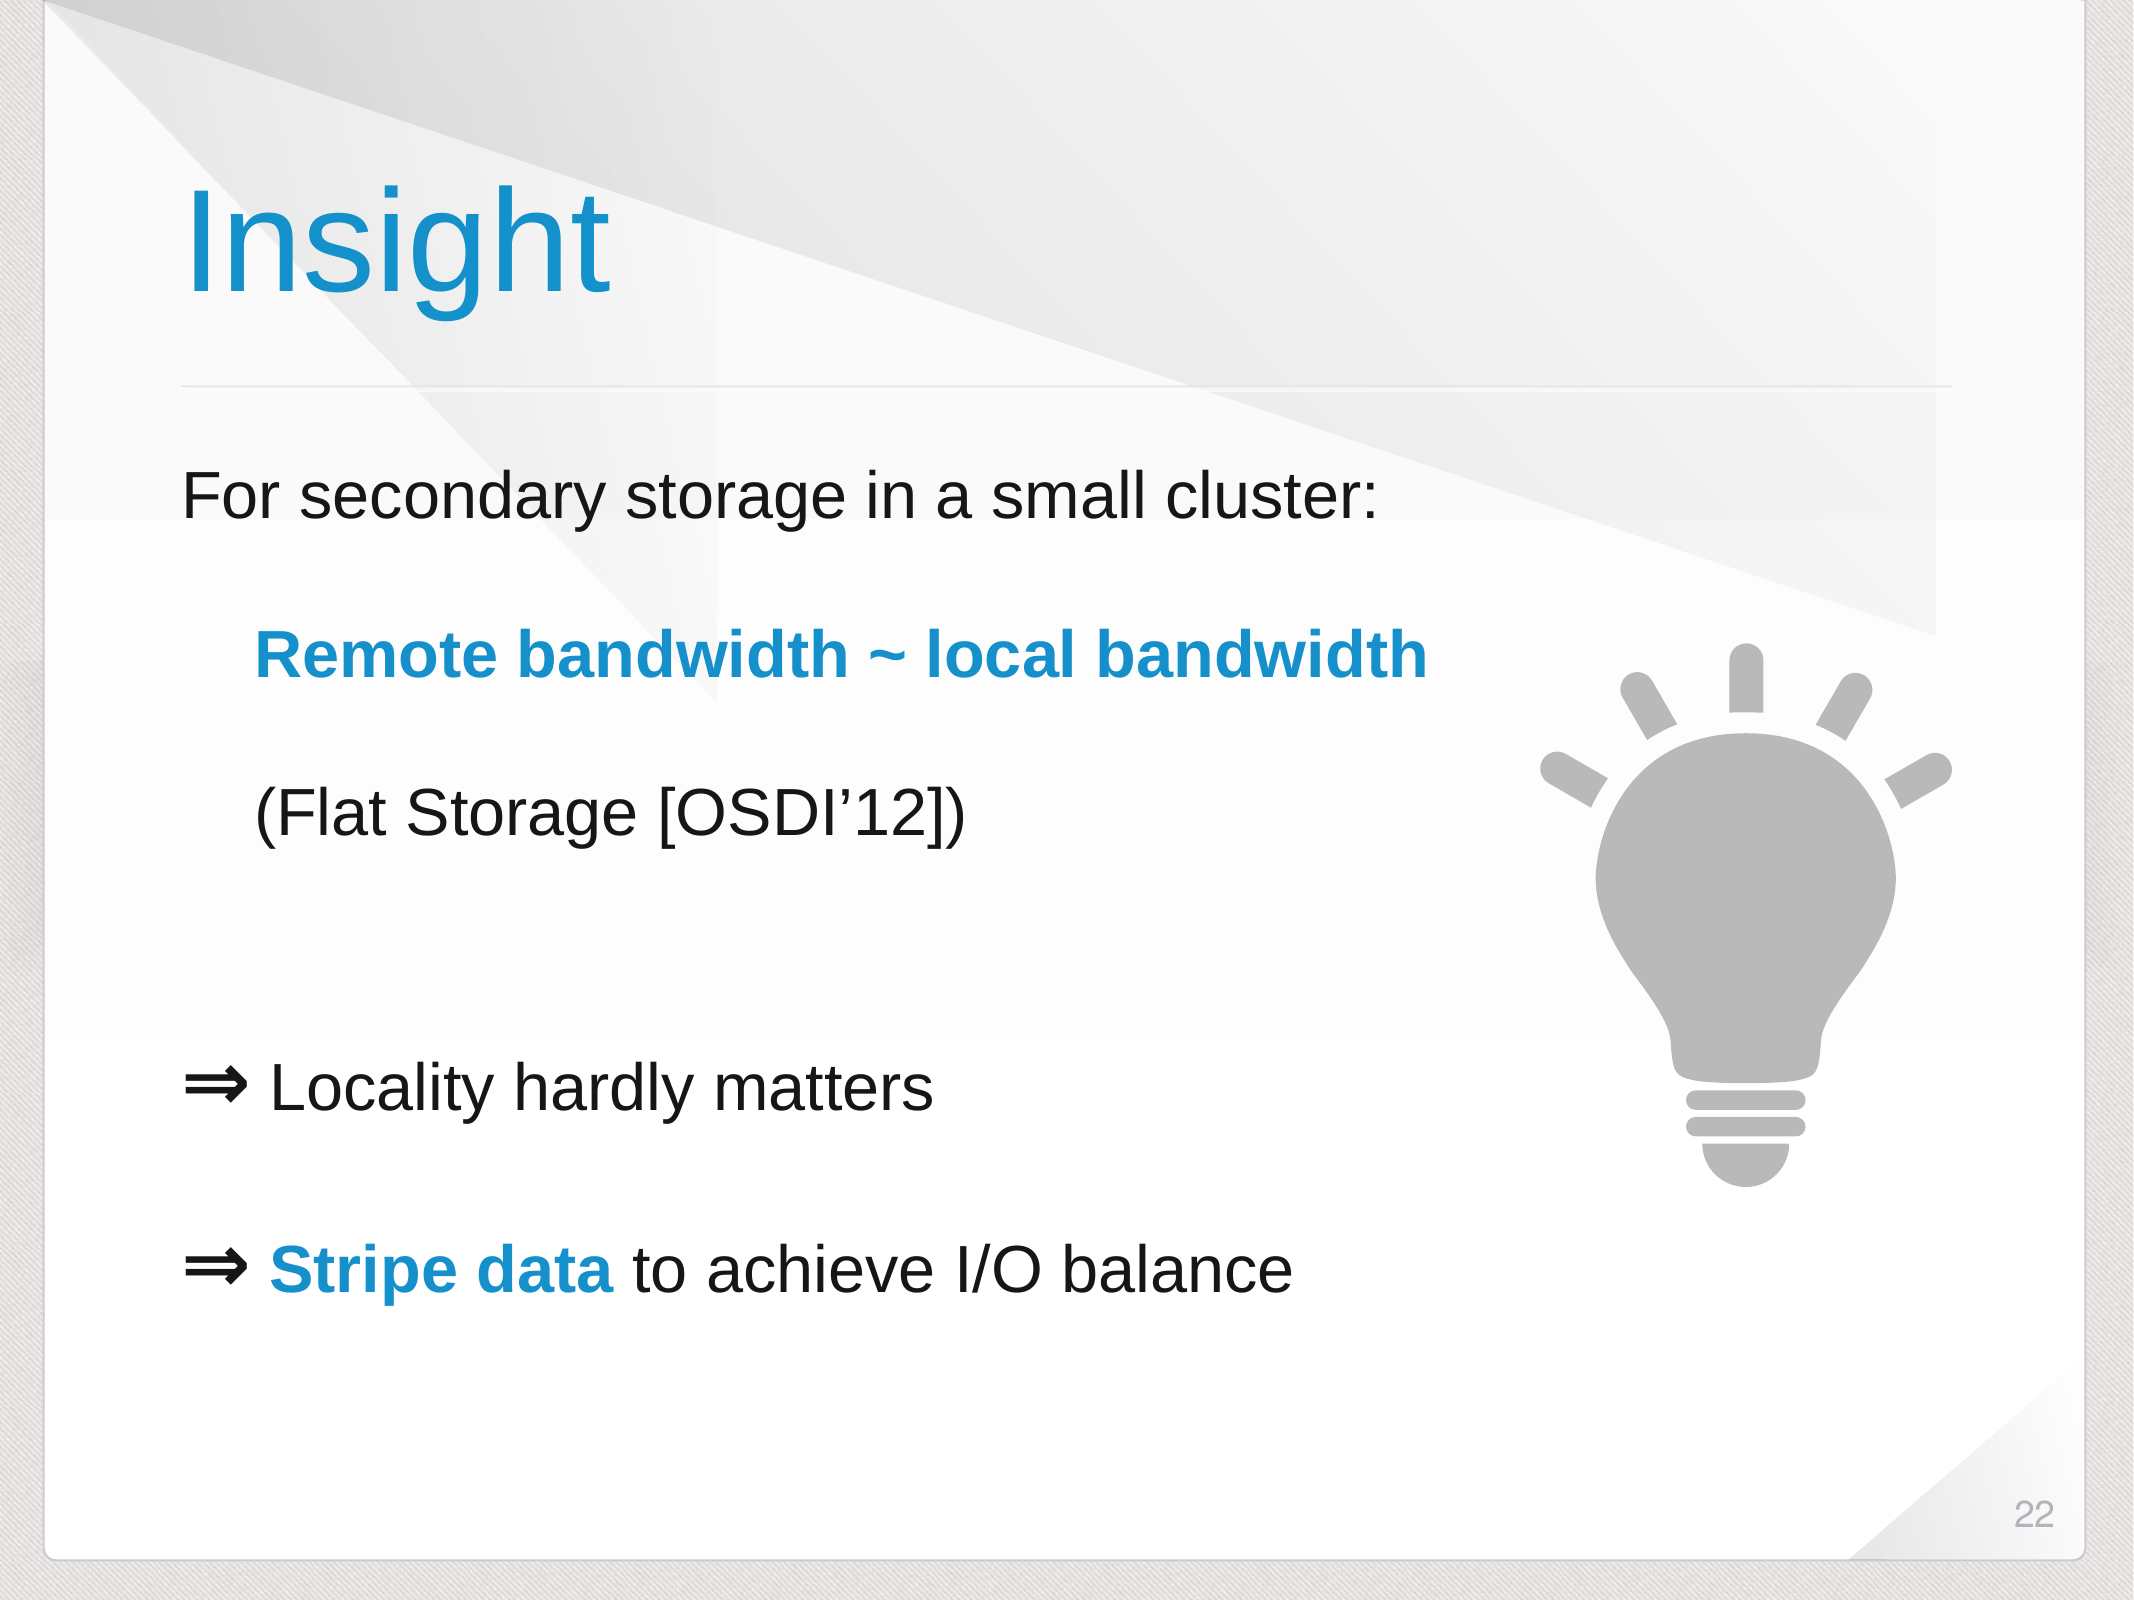

# Insight
For secondary storage in a small cluster:
Remote bandwidth ~ local bandwidth
(Flat Storage [OSDI’12])
⇒ Locality hardly matters
⇒ Stripe data to achieve I/O balance

22